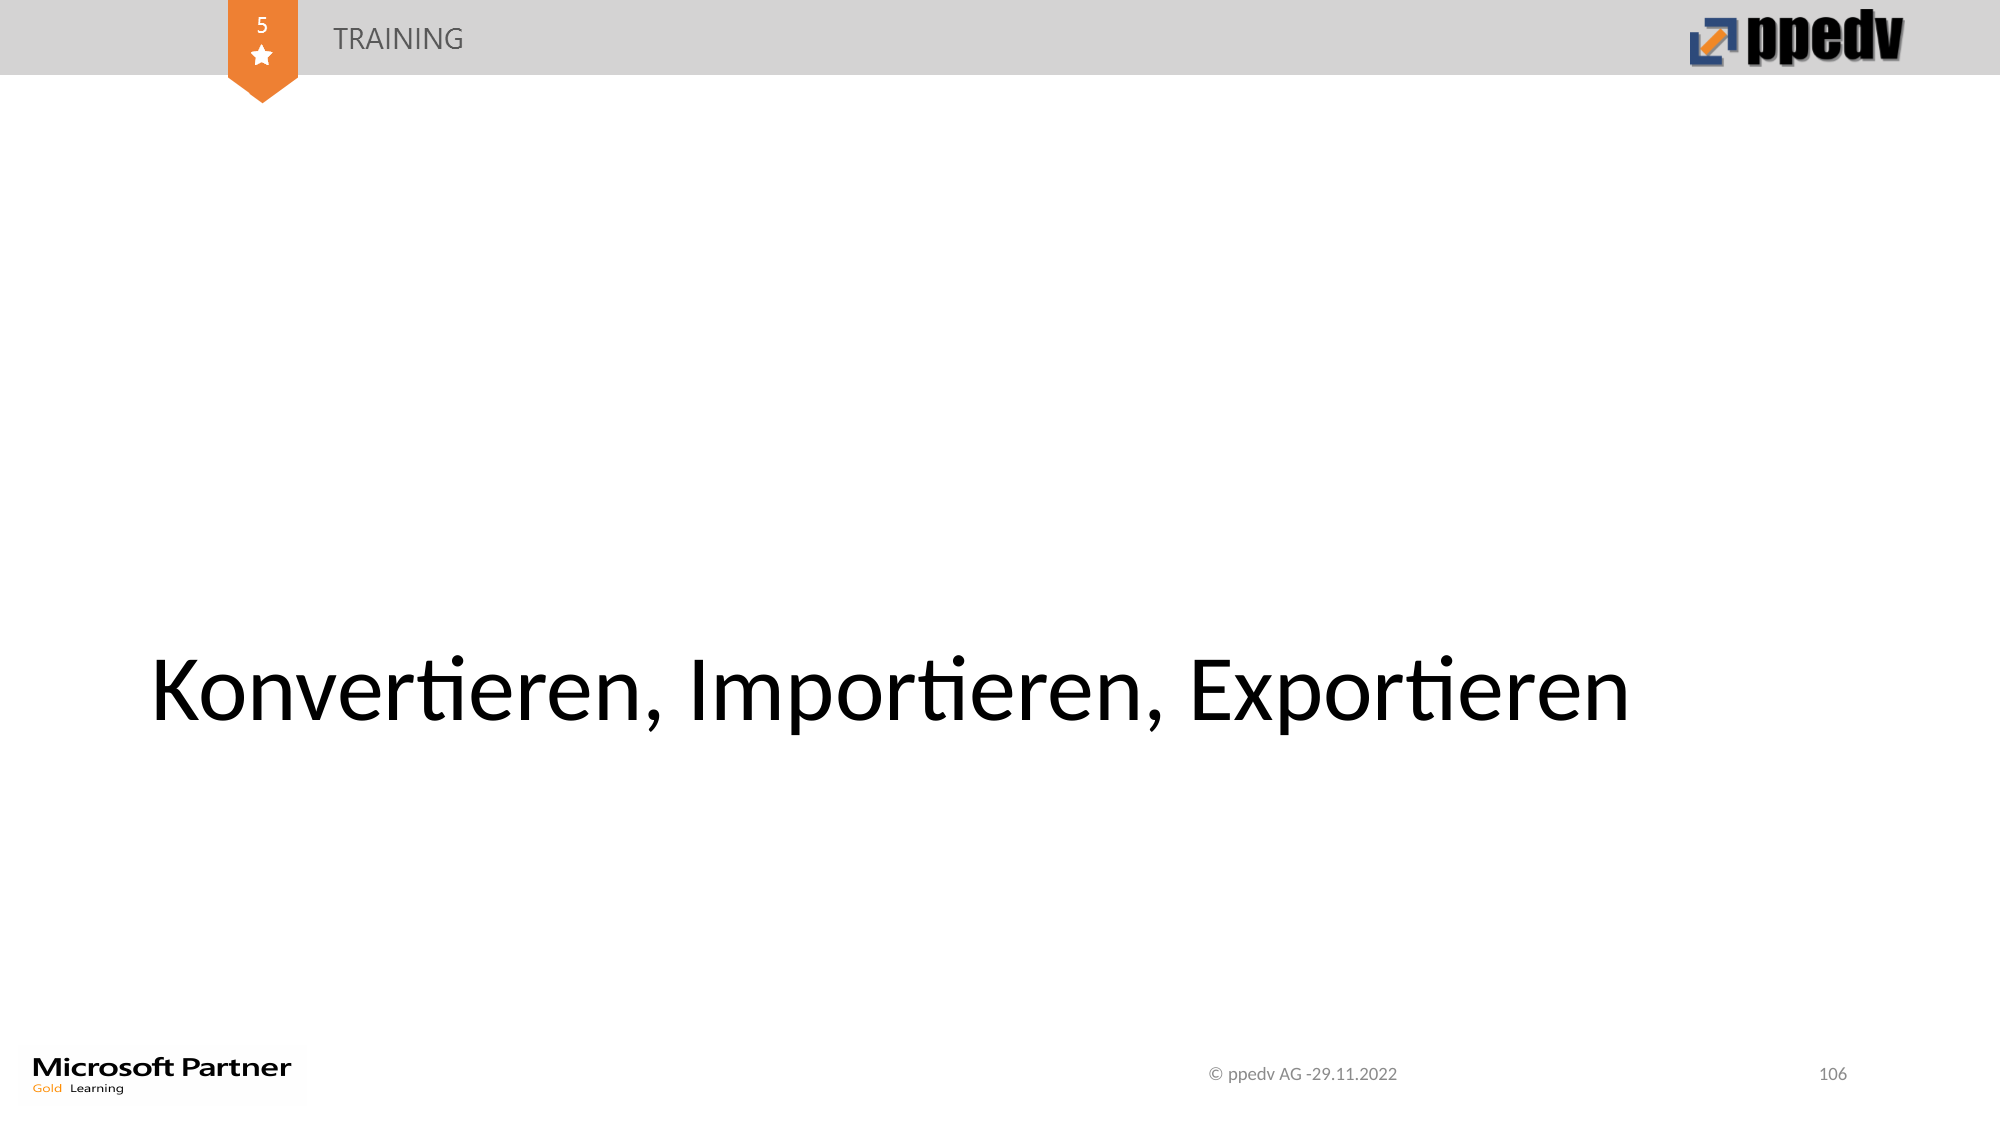

# Konvertieren, Importieren, Exportieren

© ppedv AG -29.11.2022
106